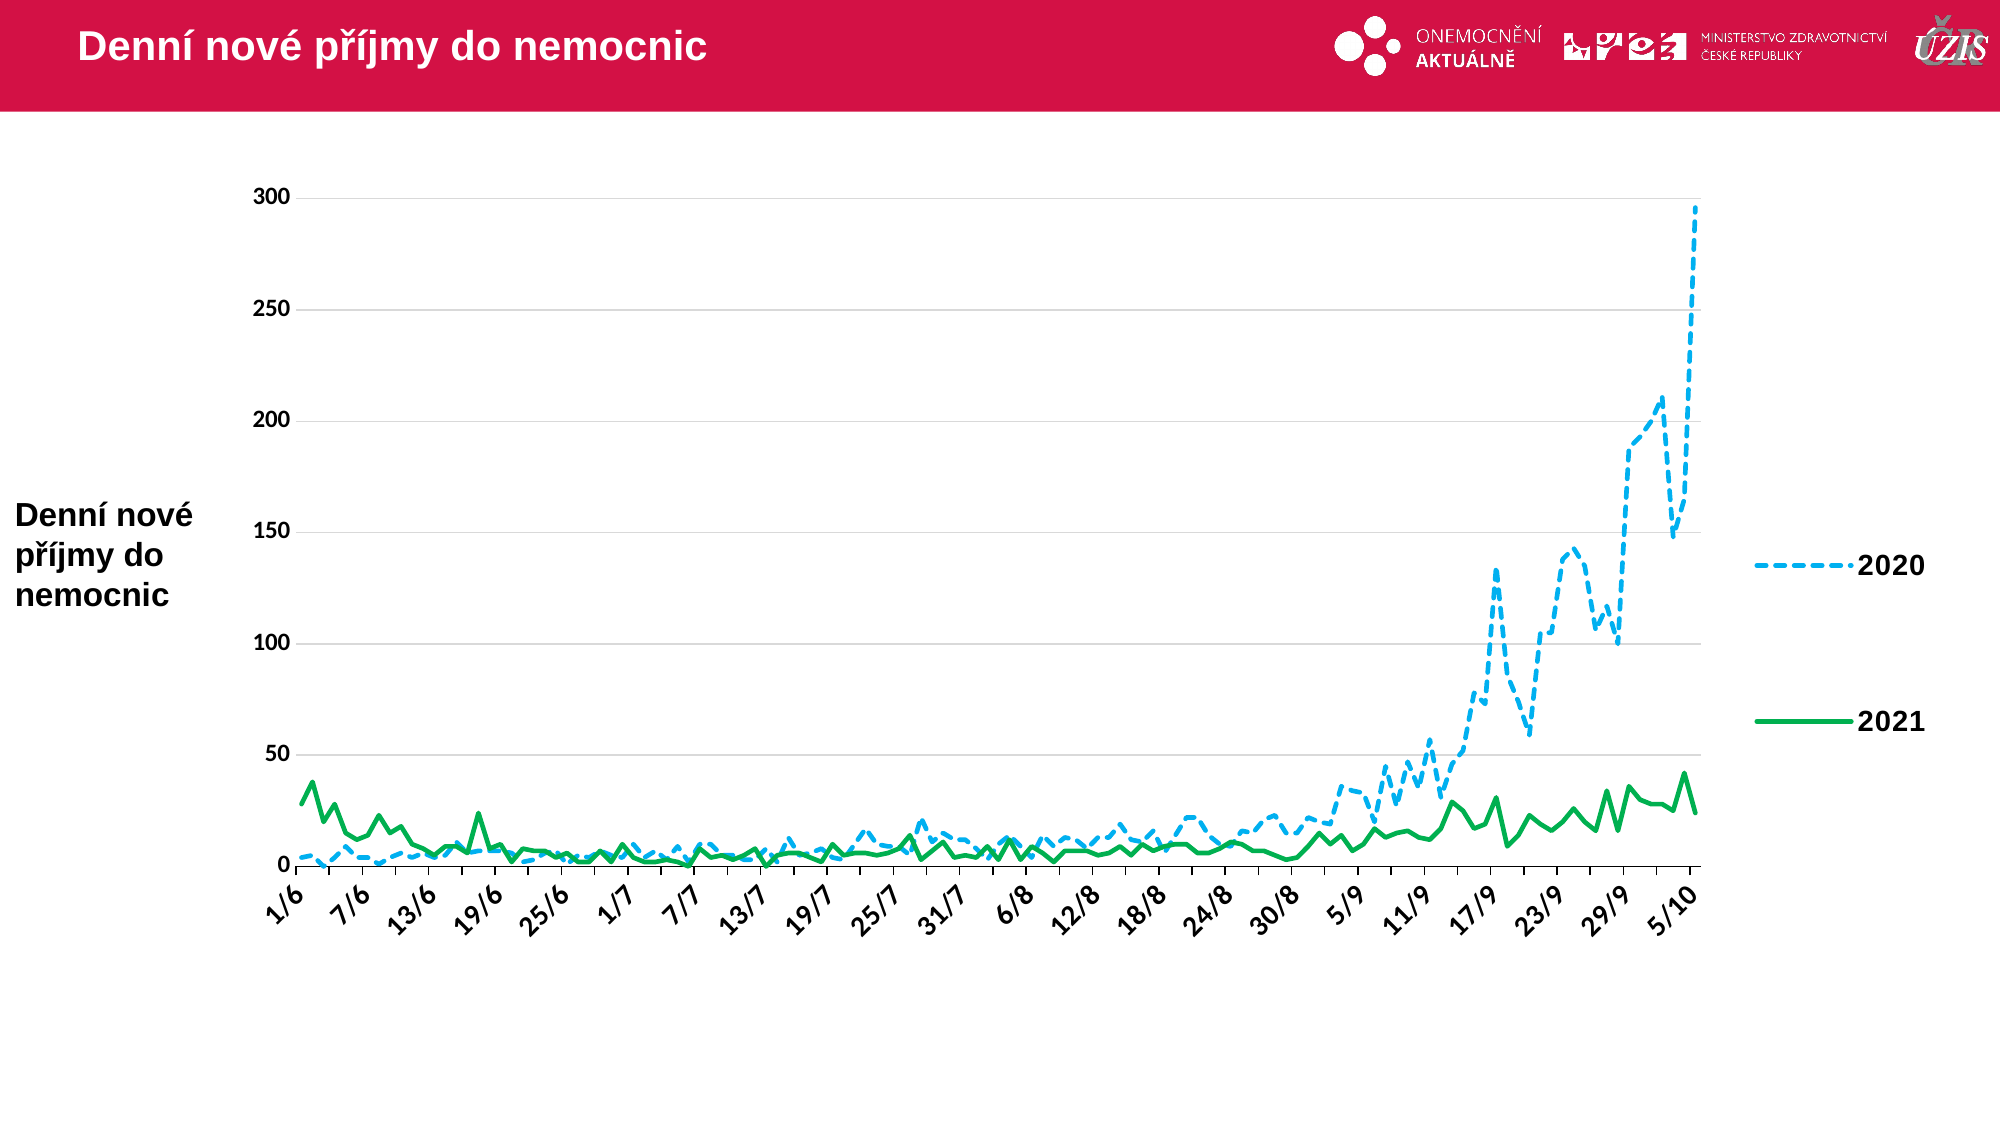

# Denní nové příjmy do nemocnic

### Chart

| Category | 2020 | 2021 |
|---|---|---|
| 43983 | 4.0 | 28.0 |
| 43984 | 5.0 | 38.0 |
| 43985 | 0.0 | 20.0 |
| 43986 | 4.0 | 28.0 |
| 43987 | 9.0 | 15.0 |
| 43988 | 4.0 | 12.0 |
| 43989 | 4.0 | 14.0 |
| 43990 | 1.0 | 23.0 |
| 43991 | 4.0 | 15.0 |
| 43992 | 6.0 | 18.0 |
| 43993 | 4.0 | 10.0 |
| 43994 | 6.0 | 8.0 |
| 43995 | 4.0 | 5.0 |
| 43996 | 5.0 | 9.0 |
| 43997 | 11.0 | 9.0 |
| 43998 | 6.0 | 6.0 |
| 43999 | 7.0 | 24.0 |
| 44000 | 7.0 | 8.0 |
| 44001 | 7.0 | 10.0 |
| 44002 | 6.0 | 2.0 |
| 44003 | 2.0 | 8.0 |
| 44004 | 3.0 | 7.0 |
| 44005 | 6.0 | 7.0 |
| 44006 | 7.0 | 4.0 |
| 44007 | 1.0 | 6.0 |
| 44008 | 5.0 | 2.0 |
| 44009 | 4.0 | 2.0 |
| 44010 | 7.0 | 7.0 |
| 44011 | 5.0 | 2.0 |
| 44012 | 4.0 | 10.0 |
| 44013 | 10.0 | 4.0 |
| 44014 | 4.0 | 2.0 |
| 44015 | 7.0 | 2.0 |
| 44016 | 3.0 | 3.0 |
| 44017 | 9.0 | 2.0 |
| 44018 | 2.0 | 0.0 |
| 44019 | 10.0 | 8.0 |
| 44020 | 10.0 | 4.0 |
| 44021 | 5.0 | 5.0 |
| 44022 | 5.0 | 3.0 |
| 44023 | 3.0 | 5.0 |
| 44024 | 3.0 | 8.0 |
| 44025 | 8.0 | 0.0 |
| 44026 | 2.0 | 5.0 |
| 44027 | 13.0 | 6.0 |
| 44028 | 5.0 | 6.0 |
| 44029 | 6.0 | 4.0 |
| 44030 | 8.0 | 2.0 |
| 44031 | 4.0 | 10.0 |
| 44032 | 3.0 | 5.0 |
| 44033 | 10.0 | 6.0 |
| 44034 | 17.0 | 6.0 |
| 44035 | 10.0 | 5.0 |
| 44036 | 9.0 | 6.0 |
| 44037 | 9.0 | 8.0 |
| 44038 | 5.0 | 14.0 |
| 44039 | 22.0 | 3.0 |
| 44040 | 11.0 | 7.0 |
| 44041 | 15.0 | 11.0 |
| 44042 | 12.0 | 4.0 |
| 44043 | 12.0 | 5.0 |
| 44044 | 8.0 | 4.0 |
| 44045 | 3.0 | 9.0 |
| 44046 | 10.0 | 3.0 |
| 44047 | 14.0 | 12.0 |
| 44048 | 9.0 | 3.0 |
| 44049 | 4.0 | 9.0 |
| 44050 | 14.0 | 6.0 |
| 44051 | 9.0 | 2.0 |
| 44052 | 13.0 | 7.0 |
| 44053 | 12.0 | 7.0 |
| 44054 | 8.0 | 7.0 |
| 44055 | 13.0 | 5.0 |
| 44056 | 13.0 | 6.0 |
| 44057 | 19.0 | 9.0 |
| 44058 | 12.0 | 5.0 |
| 44059 | 11.0 | 10.0 |
| 44060 | 16.0 | 7.0 |
| 44061 | 6.0 | 9.0 |
| 44062 | 14.0 | 10.0 |
| 44063 | 22.0 | 10.0 |
| 44064 | 22.0 | 6.0 |
| 44065 | 14.0 | 6.0 |
| 44066 | 10.0 | 8.0 |
| 44067 | 9.0 | 11.0 |
| 44068 | 16.0 | 10.0 |
| 44069 | 15.0 | 7.0 |
| 44070 | 21.0 | 7.0 |
| 44071 | 23.0 | 5.0 |
| 44072 | 15.0 | 3.0 |
| 44073 | 15.0 | 4.0 |
| 44074 | 22.0 | 9.0 |
| 44075 | 20.0 | 15.0 |
| 44076 | 19.0 | 10.0 |
| 44077 | 36.0 | 14.0 |
| 44078 | 34.0 | 7.0 |
| 44079 | 33.0 | 10.0 |
| 44080 | 20.0 | 17.0 |
| 44081 | 45.0 | 13.0 |
| 44082 | 27.0 | 15.0 |
| 44083 | 47.0 | 16.0 |
| 44084 | 35.0 | 13.0 |
| 44085 | 57.0 | 12.0 |
| 44086 | 31.0 | 17.0 |
| 44087 | 46.0 | 29.0 |
| 44088 | 52.0 | 25.0 |
| 44089 | 78.0 | 17.0 |
| 44090 | 73.0 | 19.0 |
| 44091 | 135.0 | 31.0 |
| 44092 | 86.0 | 9.0 |
| 44093 | 74.0 | 14.0 |
| 44094 | 59.0 | 23.0 |
| 44095 | 105.0 | 19.0 |
| 44096 | 105.0 | 16.0 |
| 44097 | 138.0 | 20.0 |
| 44098 | 143.0 | 26.0 |
| 44099 | 135.0 | 20.0 |
| 44100 | 106.0 | 16.0 |
| 44101 | 117.0 | 34.0 |
| 44102 | 100.0 | 16.0 |
| 44103 | 188.0 | 36.0 |
| 44104 | 193.0 | 30.0 |
| 44105 | 200.0 | 28.0 |
| 44106 | 211.0 | 28.0 |
| 44107 | 148.0 | 25.0 |
| 44108 | 165.0 | 42.0 |
| 44109 | 296.0 | 24.0 |
Denní nové příjmy do nemocnic